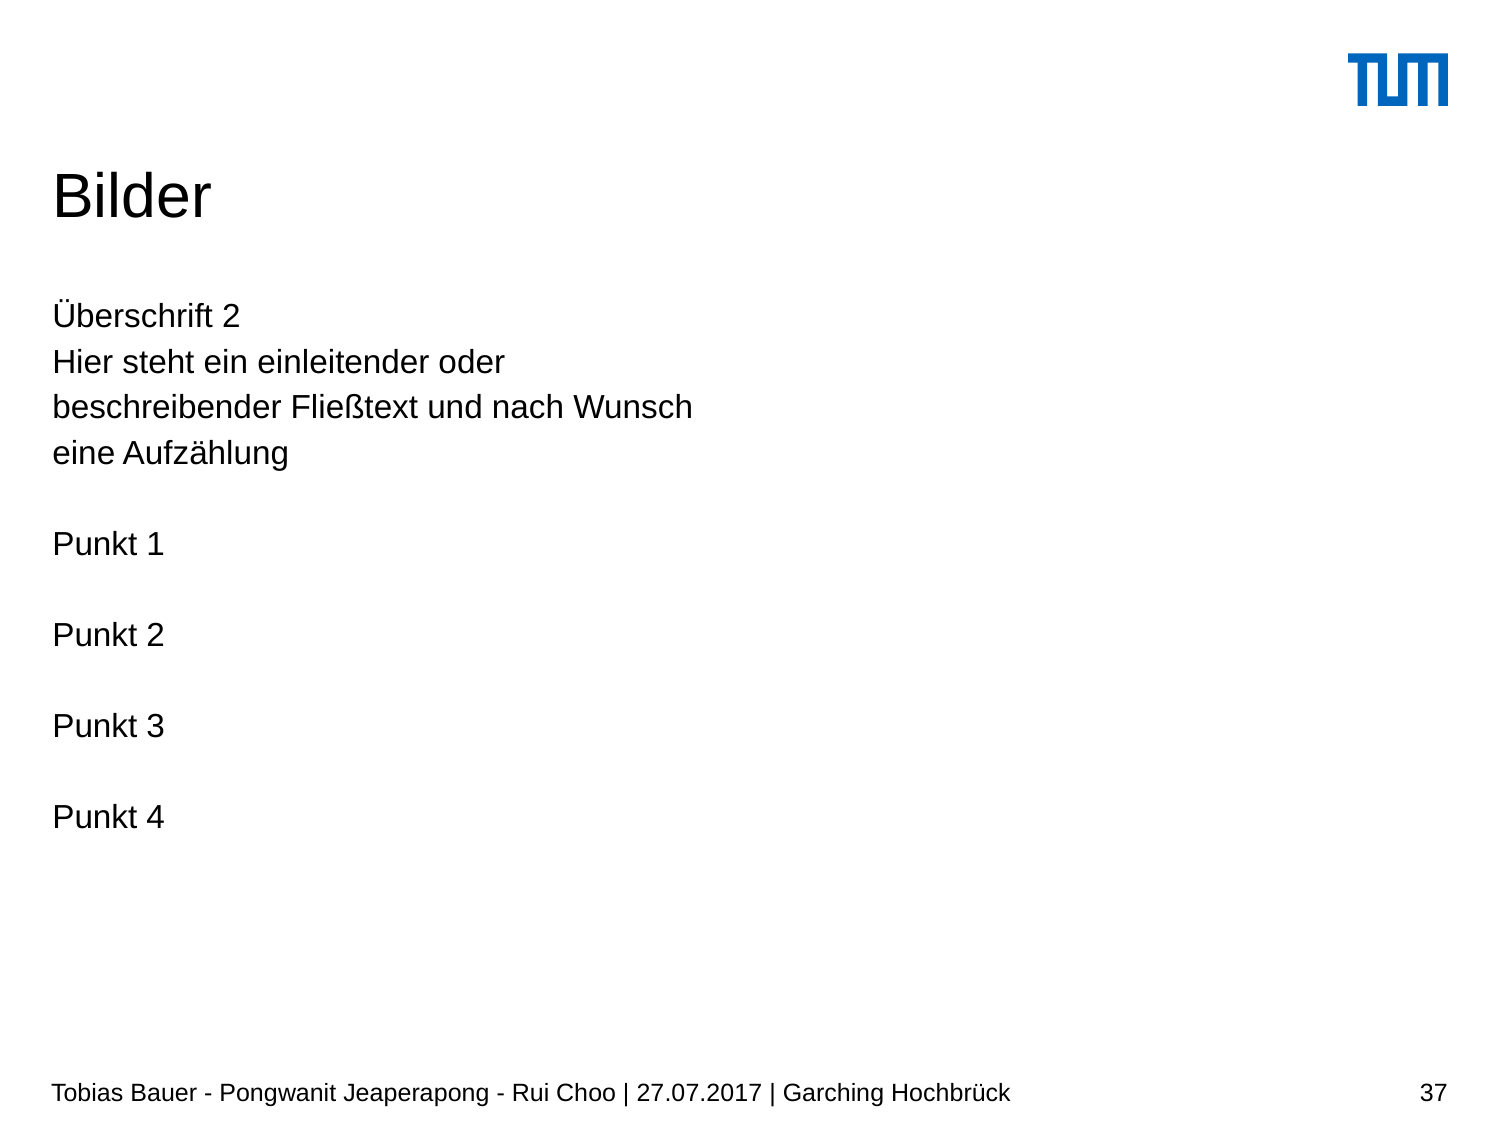

# Bilder
Überschrift 2
Hier steht ein einleitender oder beschreibender Fließtext und nach Wunsch eine Aufzählung

Punkt 1

Punkt 2

Punkt 3

Punkt 4

Tobias Bauer - Pongwanit Jeaperapong - Rui Choo | 27.07.2017 | Garching Hochbrück
37